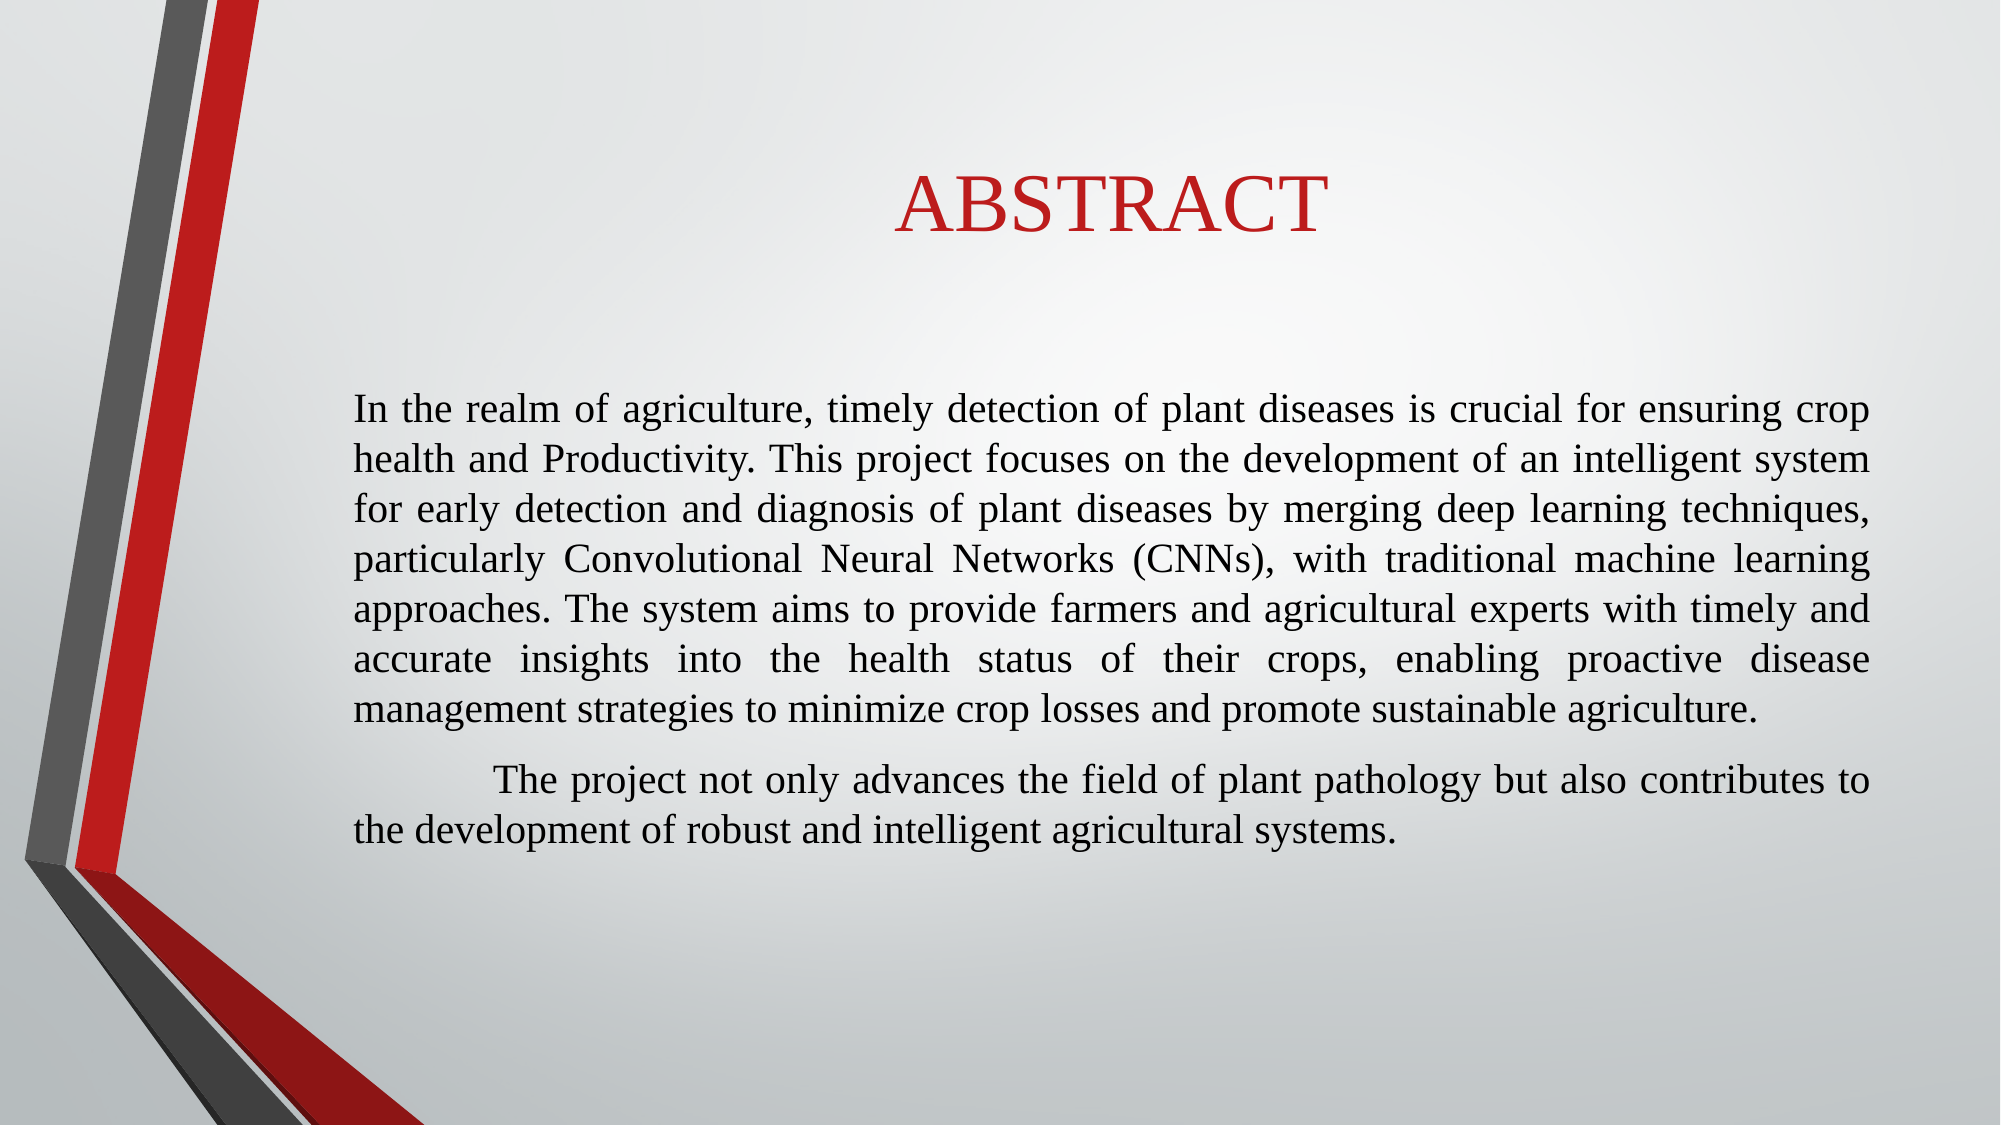

# ABSTRACT
In the realm of agriculture, timely detection of plant diseases is crucial for ensuring crop health and Productivity. This project focuses on the development of an intelligent system for early detection and diagnosis of plant diseases by merging deep learning techniques, particularly Convolutional Neural Networks (CNNs), with traditional machine learning approaches. The system aims to provide farmers and agricultural experts with timely and accurate insights into the health status of their crops, enabling proactive disease management strategies to minimize crop losses and promote sustainable agriculture.
           The project not only advances the field of plant pathology but also contributes to the development of robust and intelligent agricultural systems.